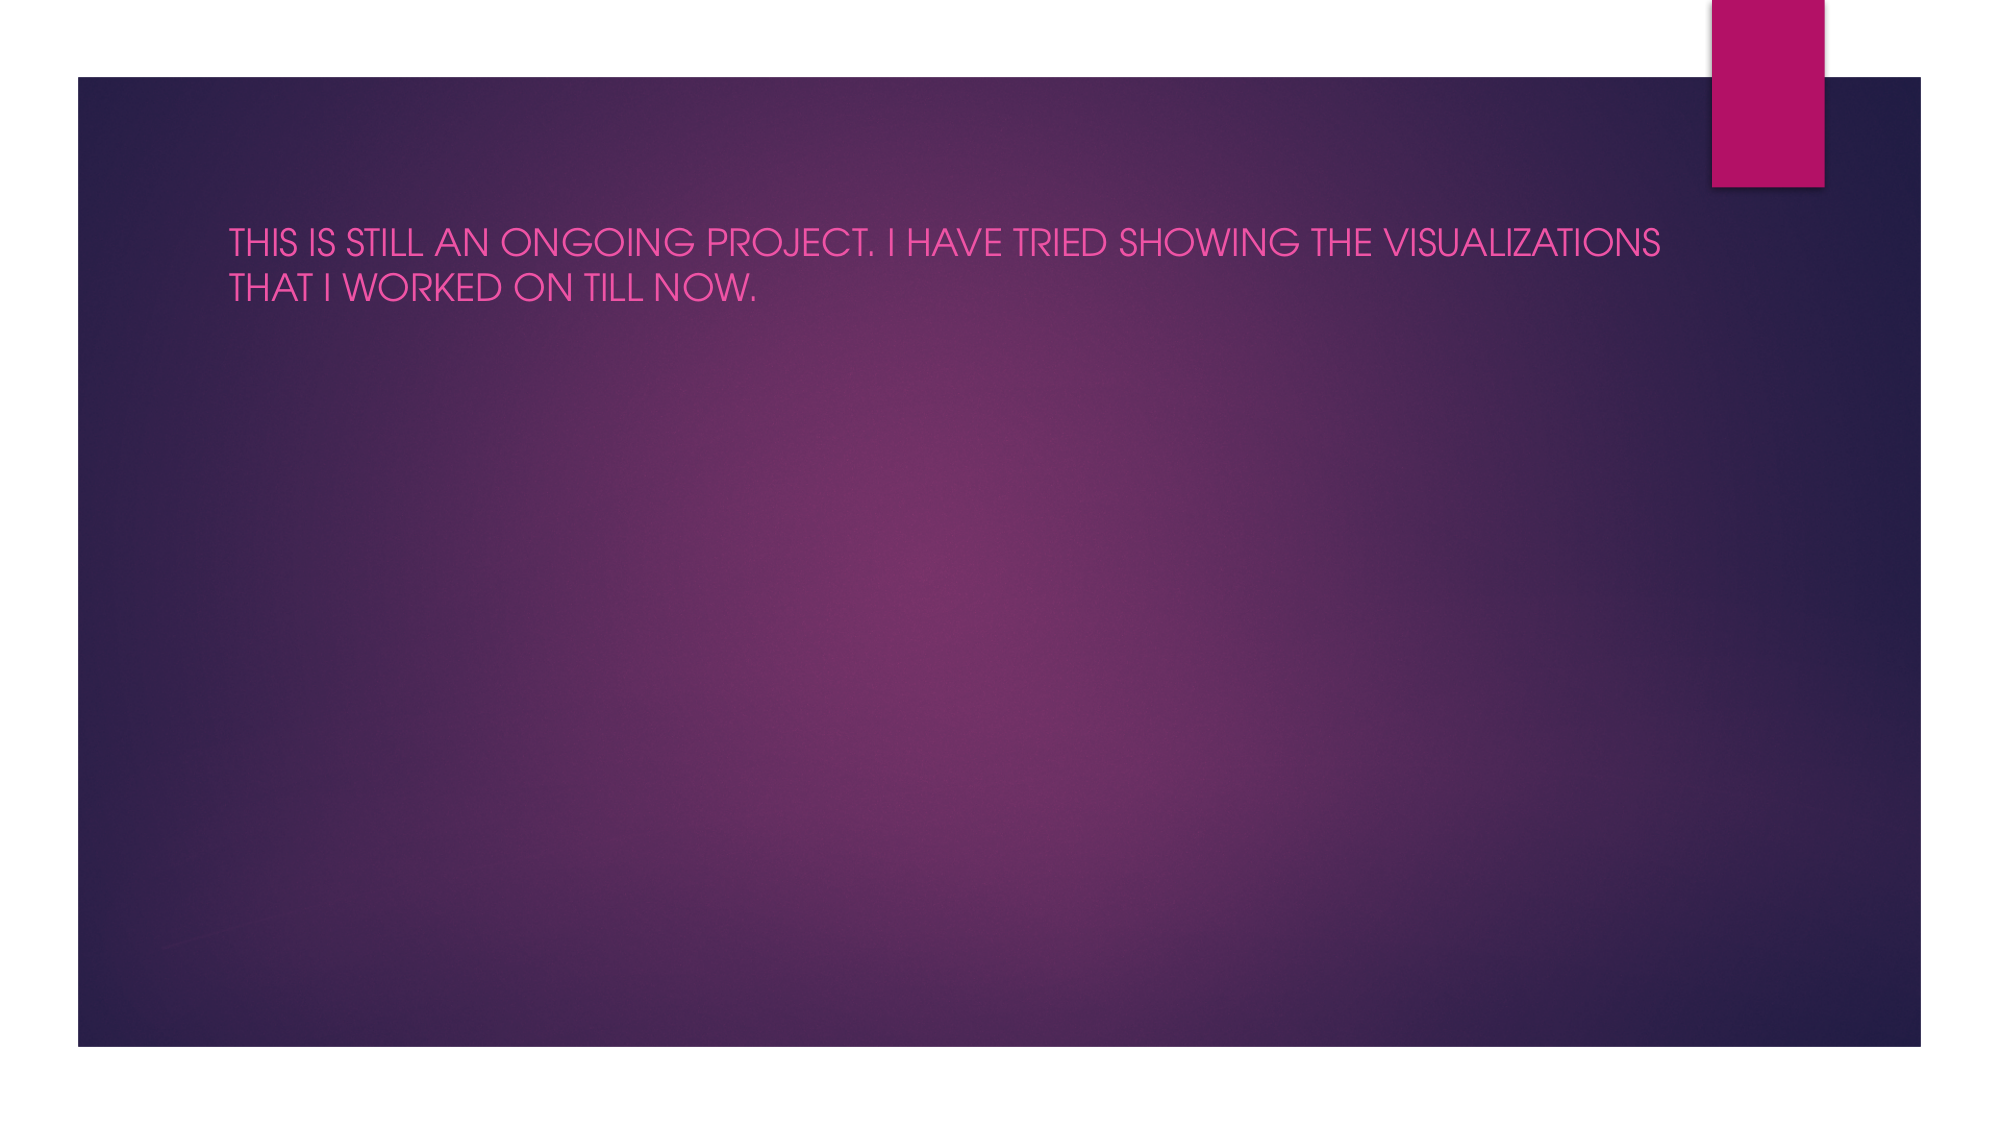

This is still an ongoing project. I have tried showing the visualizations that I worked on till now.